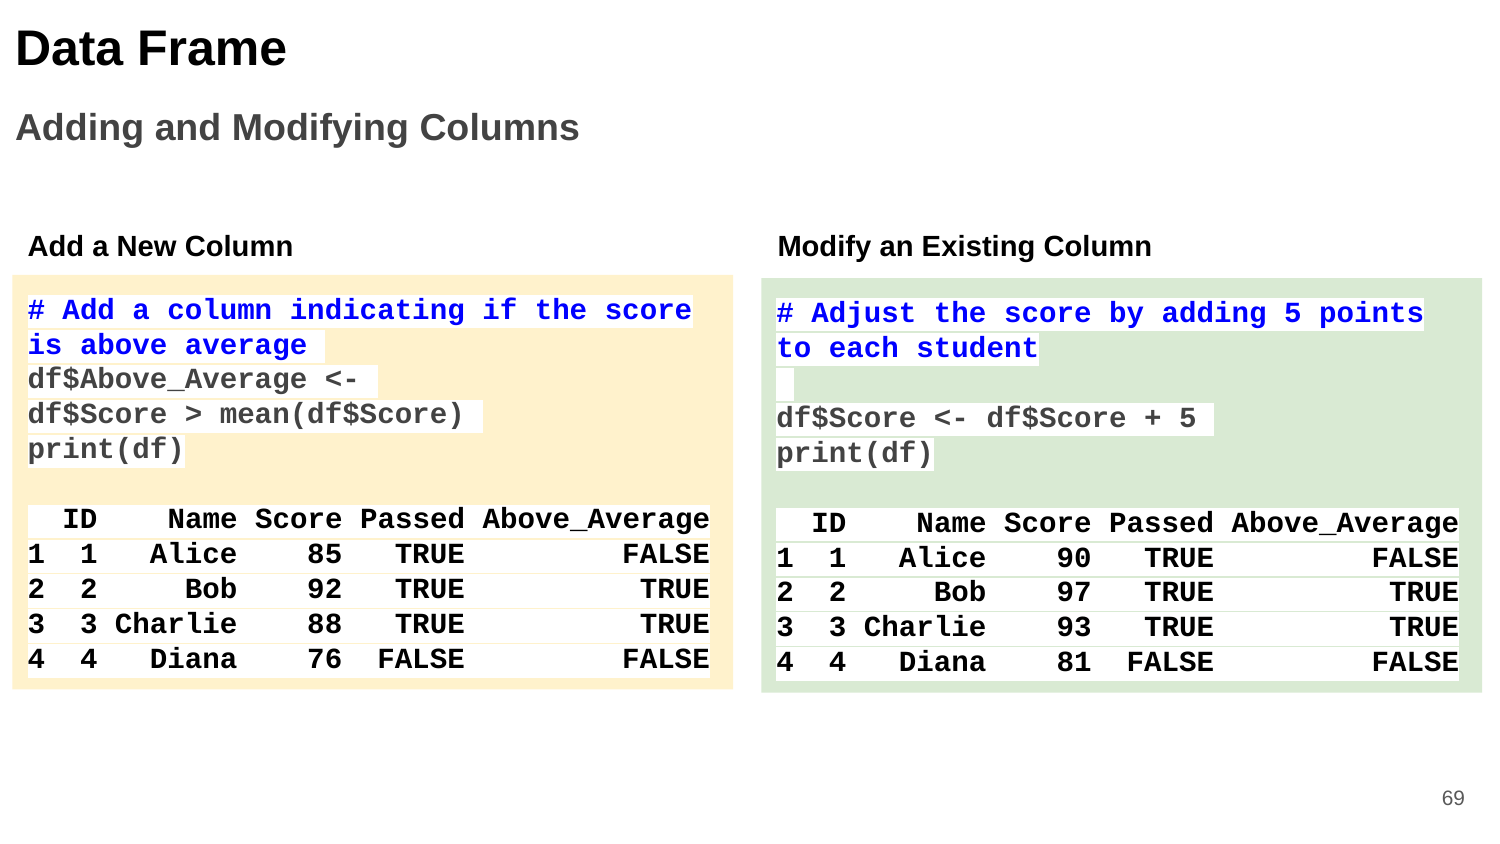

Data Frame
Adding and Modifying Columns
Add a New Column
Modify an Existing Column
# Add a column indicating if the score is above average
df$Above_Average <-
df$Score > mean(df$Score)
print(df)

  ID    Name Score Passed Above_Average
1  1   Alice    85   TRUE         FALSE
2  2     Bob    92   TRUE          TRUE
3  3 Charlie    88   TRUE          TRUE
4  4   Diana    76  FALSE         FALSE
# Adjust the score by adding 5 points to each student

df$Score <- df$Score + 5
print(df)

  ID    Name Score Passed Above_Average
1  1   Alice    90   TRUE         FALSE
2  2     Bob    97   TRUE          TRUE
3  3 Charlie    93   TRUE          TRUE
4  4   Diana    81  FALSE         FALSE
69